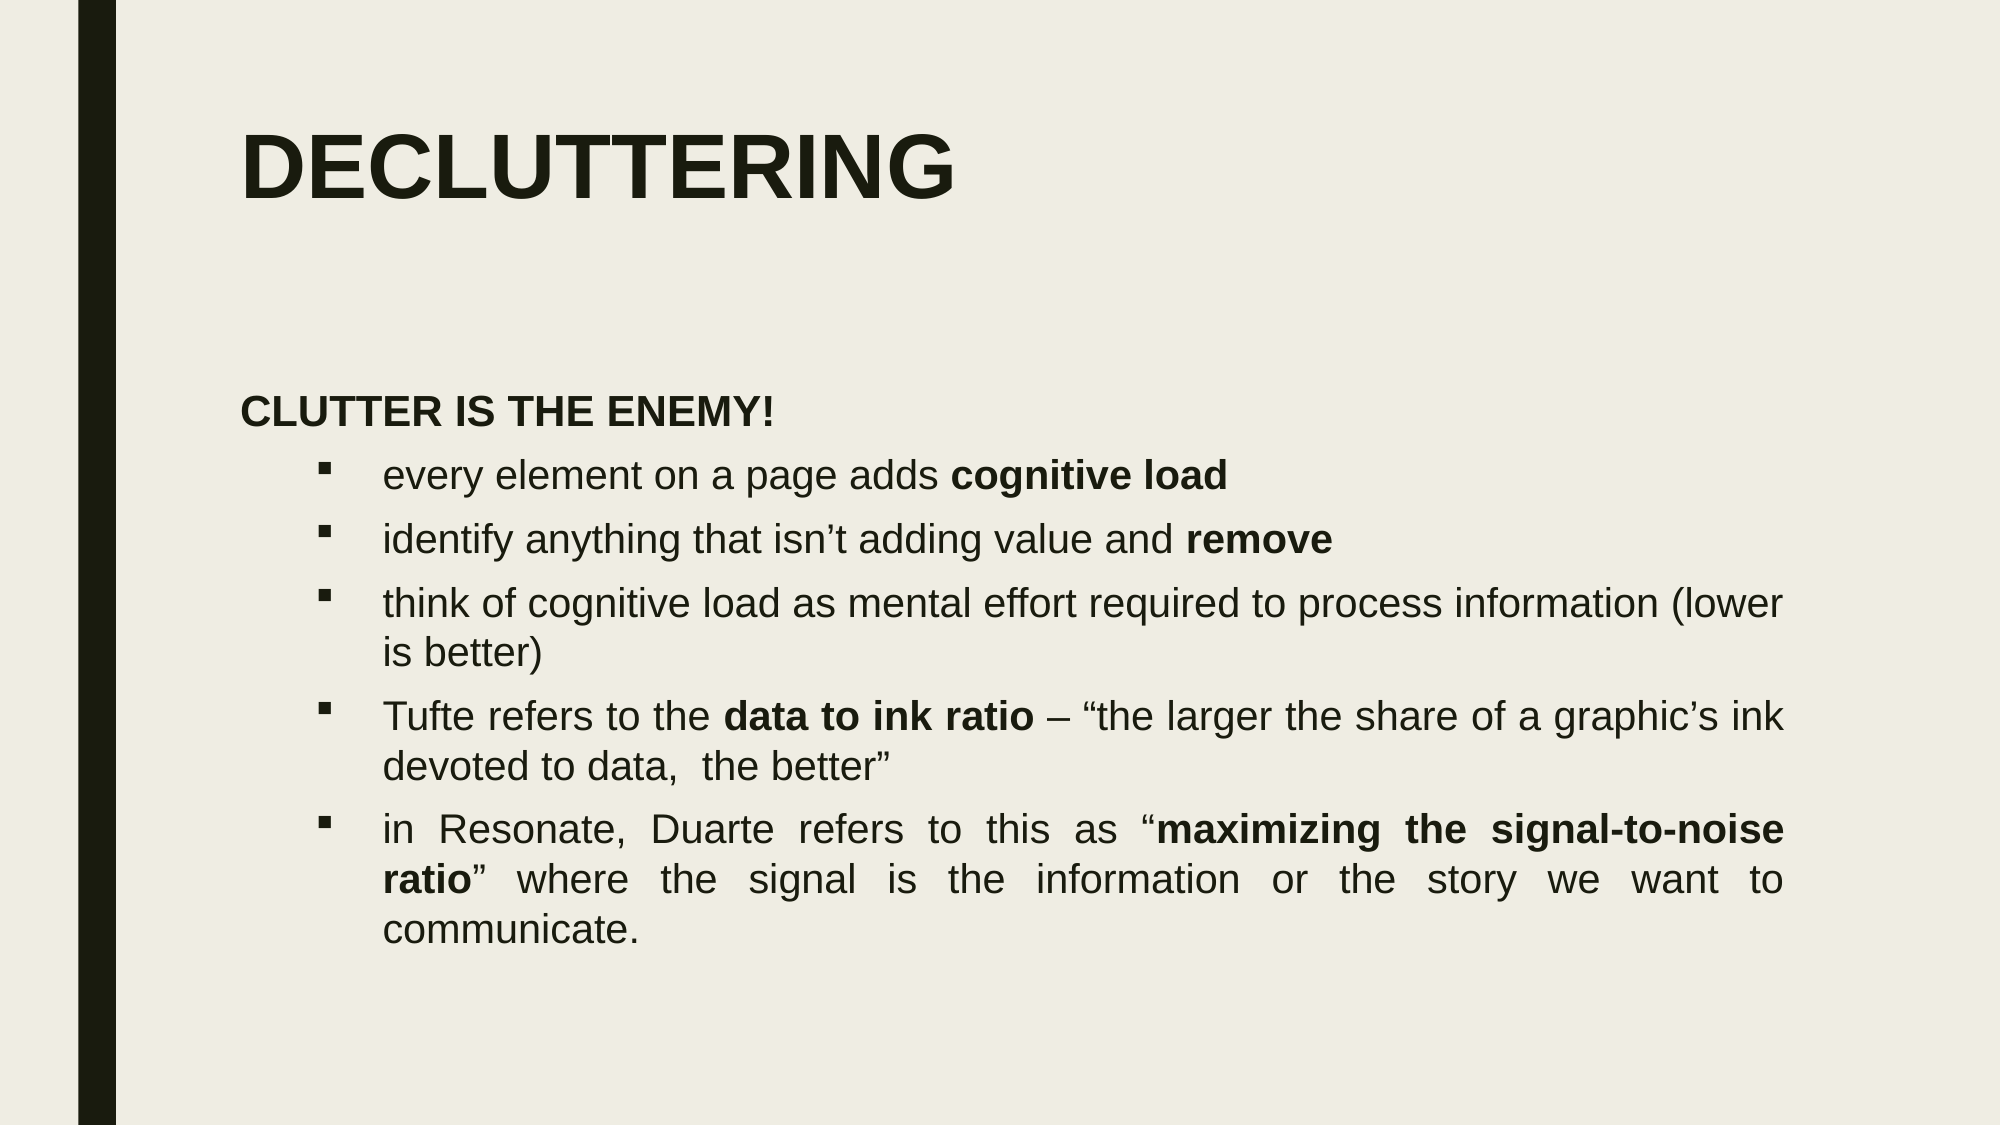

# DECLUTTERING
CLUTTER IS THE ENEMY!
every element on a page adds cognitive load
identify anything that isn’t adding value and remove
think of cognitive load as mental effort required to process information (lower is better)
Tufte refers to the data to ink ratio – “the larger the share of a graphic’s ink devoted to data,  the better”
in Resonate, Duarte refers to this as “maximizing the signal-to-noise ratio” where the signal is the information or the story we want to communicate.